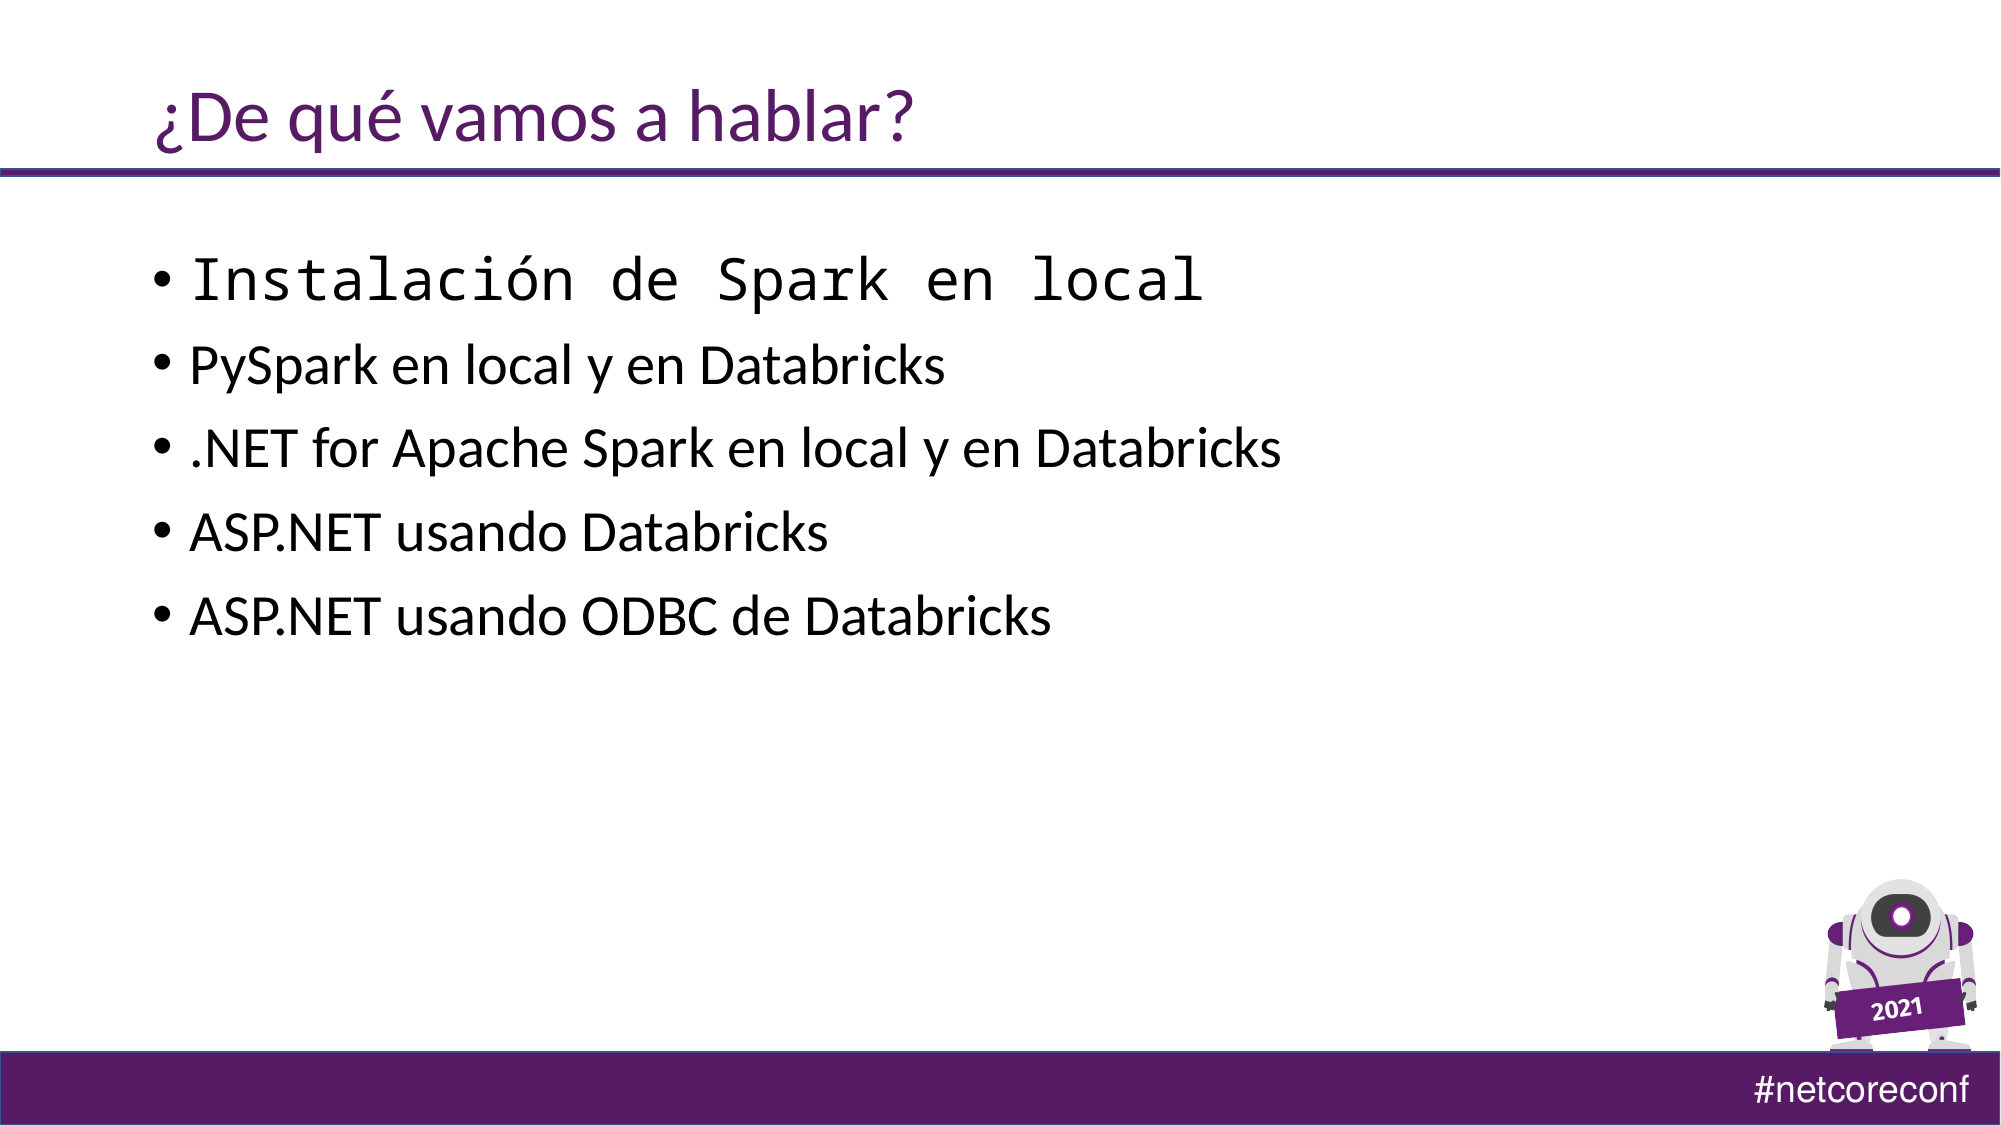

# ¿De qué vamos a hablar?
Instalación de Spark en local
PySpark en local y en Databricks
.NET for Apache Spark en local y en Databricks
ASP.NET usando Databricks
ASP.NET usando ODBC de Databricks